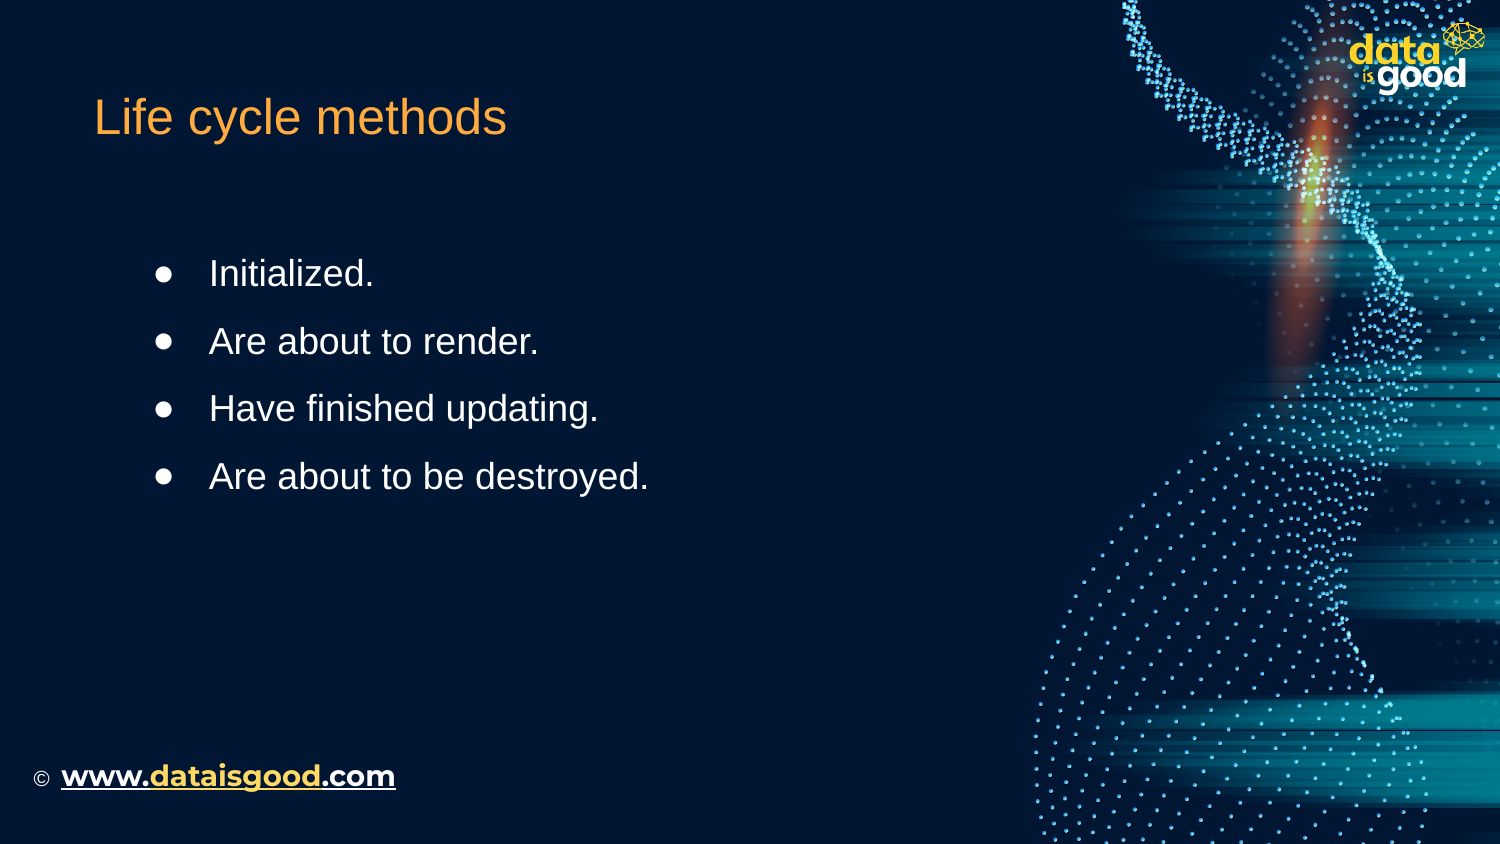

# Life cycle methods
Initialized.
Are about to render.
Have finished updating.
Are about to be destroyed.